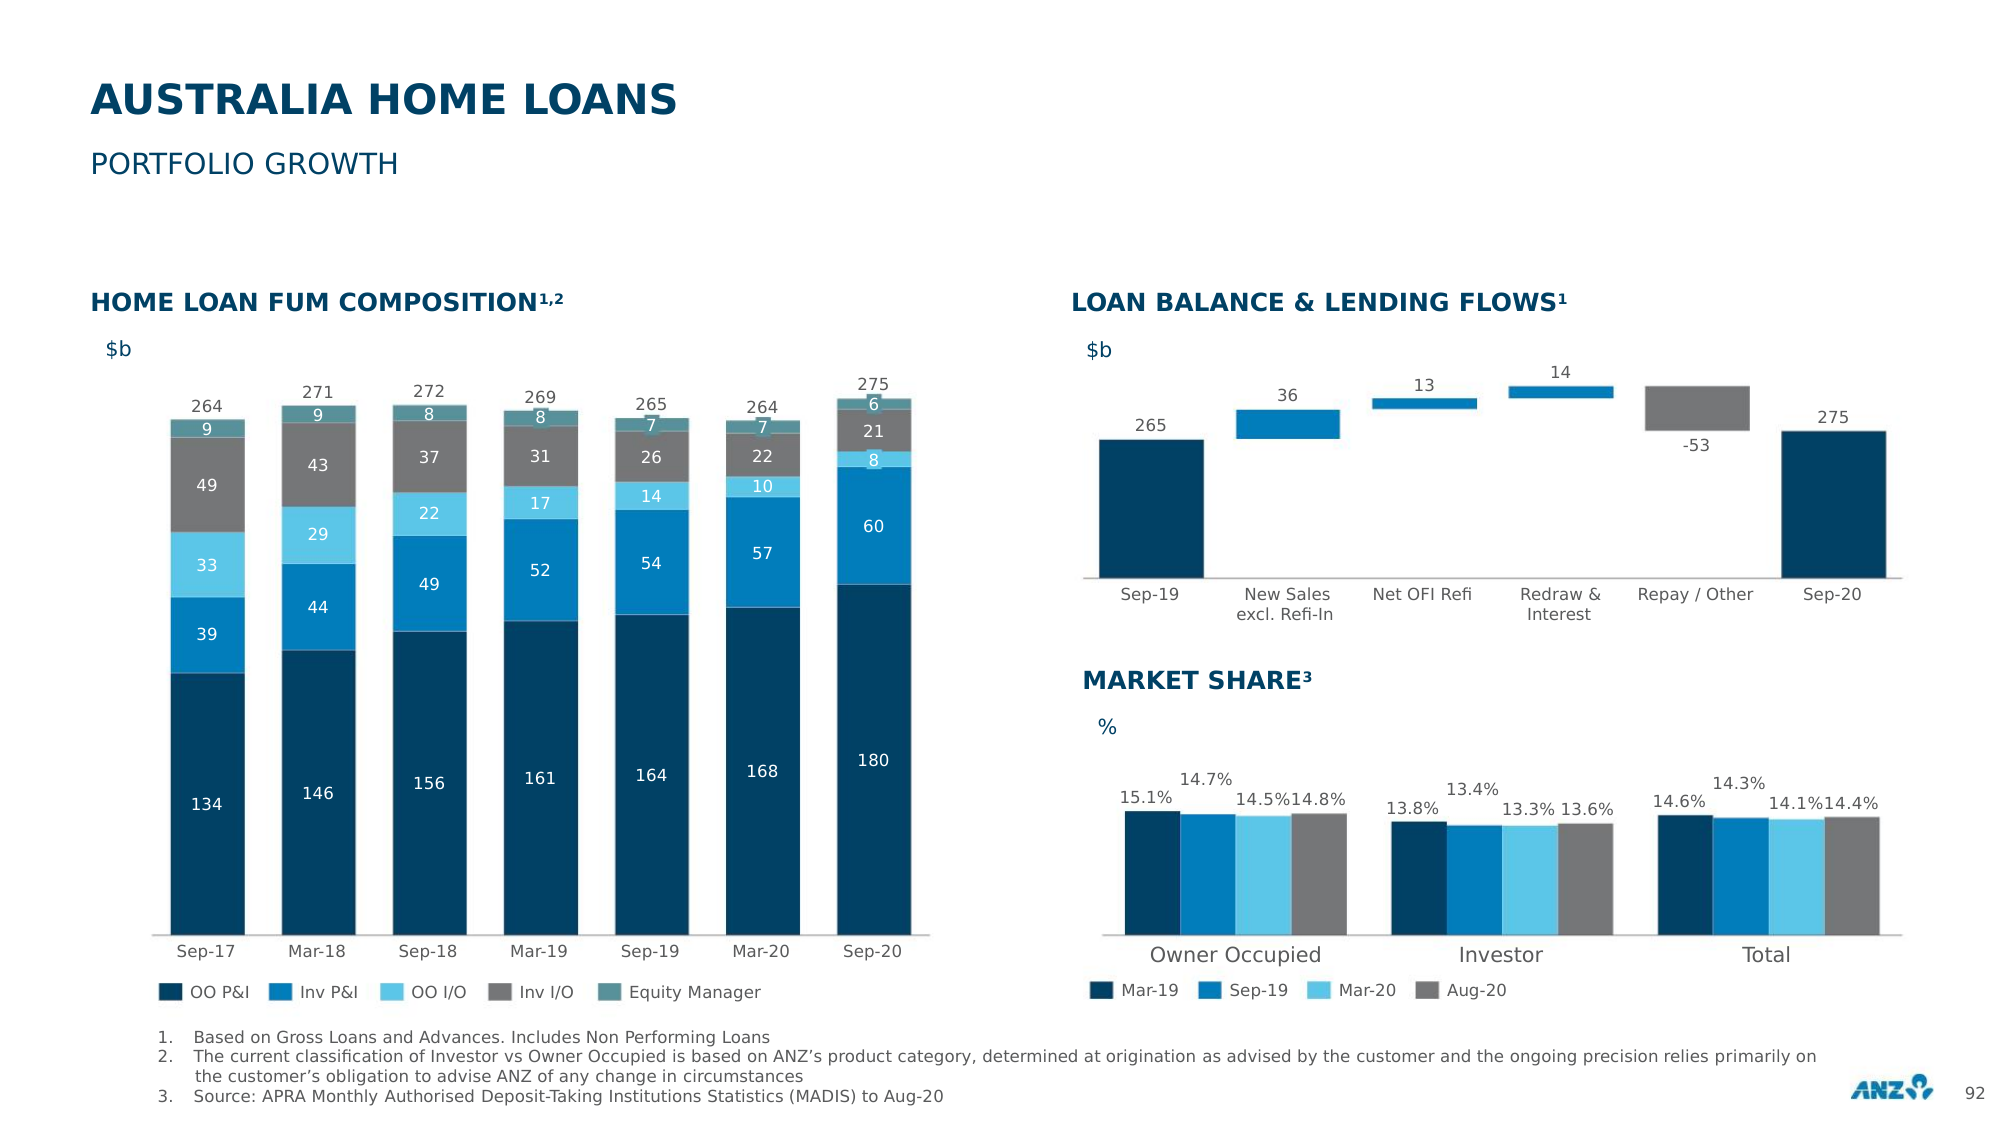

AUSTRALIA HOME LOANS
PORTFOLIO GROWTH
HOME LOAN FUM COMPOSITION1,2
LOAN BALANCE & LENDING FLOWS1
$b
$b
14
275
6
13
272
8
271
9
36
269
8
265
7
264
9
264
7
275
265
21
8
-53
22
10
31
17
26
14
37
22
43
29
44
49
60
57
54
33
39
52
49
Sep-19
New Sales
excl. Refi-In
Net OFI Refi
Redraw &
Interest
Repay / Other
Sep-20
MARKET SHARE3
%
180
168
164
161
14.7%
14.3%
14.6%
156
13.4%
146
15.1%
14.5%14.8%
14.1%14.4%
134
13.8%
13.3% 13.6%
Sep-17
OO P&I
Mar-18
Inv P&I
Sep-18
OO I/O
Mar-19
Inv I/O
Sep-19
Mar-20
Sep-20
Owner Occupied
Investor
Total
Mar-19
Sep-19
Mar-20
Aug-20
Equity Manager
1. Based on Gross Loans and Advances. Includes Non Performing Loans
2. The current classification of Investor vs Owner Occupied is based on ANZ’s product category, determined at origination as advised by the customer and the ongoing precision relies primarily on
the customer’s obligation to advise ANZ of any change in circumstances
3. Source: APRA Monthly Authorised Deposit-Taking Institutions Statistics (MADIS) to Aug-20
92